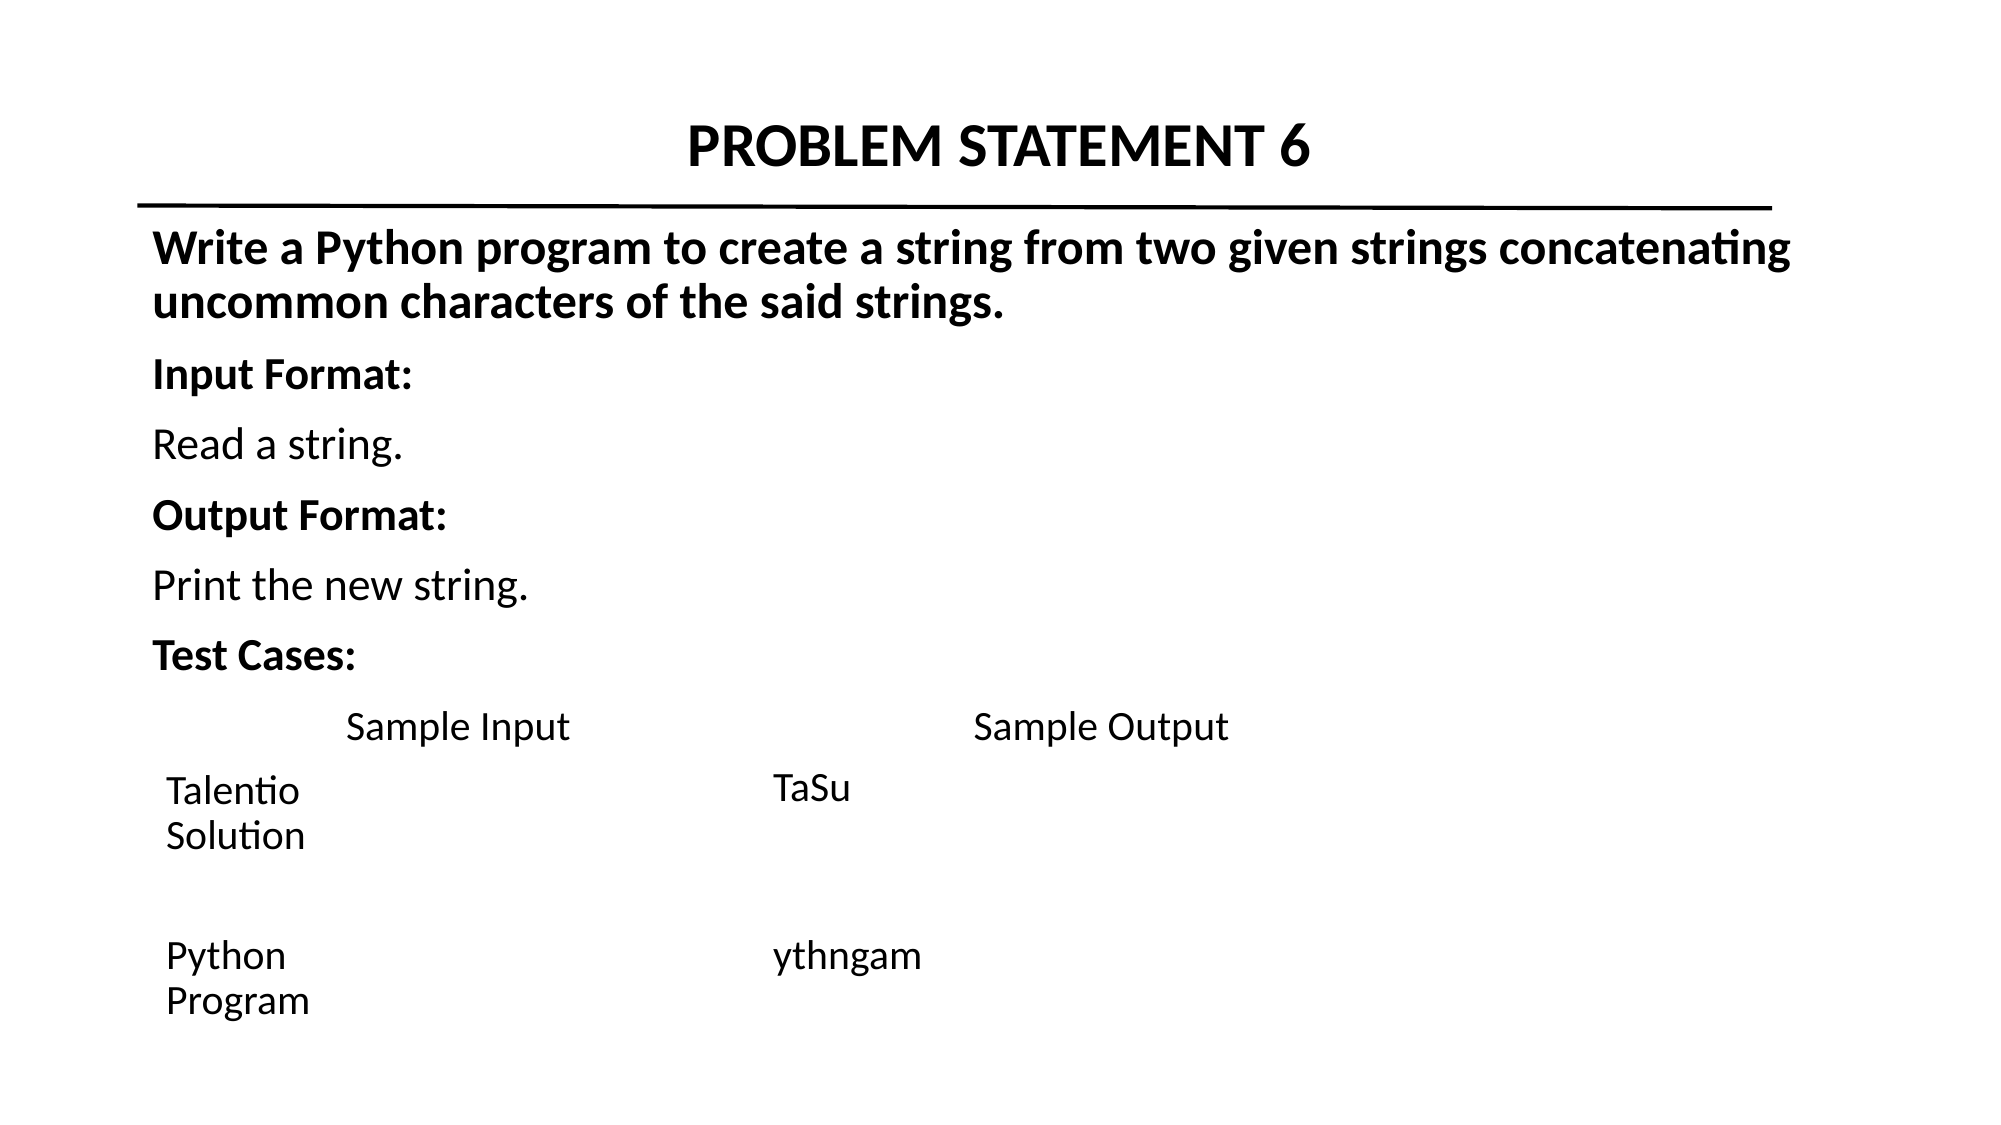

# PROBLEM STATEMENT 6
Write a Python program to create a string from two given strings concatenating uncommon characters of the said strings.
Input Format:
Read a string.
Output Format:
Print the new string.
Test Cases:

| Sample Input | Sample Output |
| --- | --- |
| Talentio Solution | TaSu |
| Python Program | ythngam |